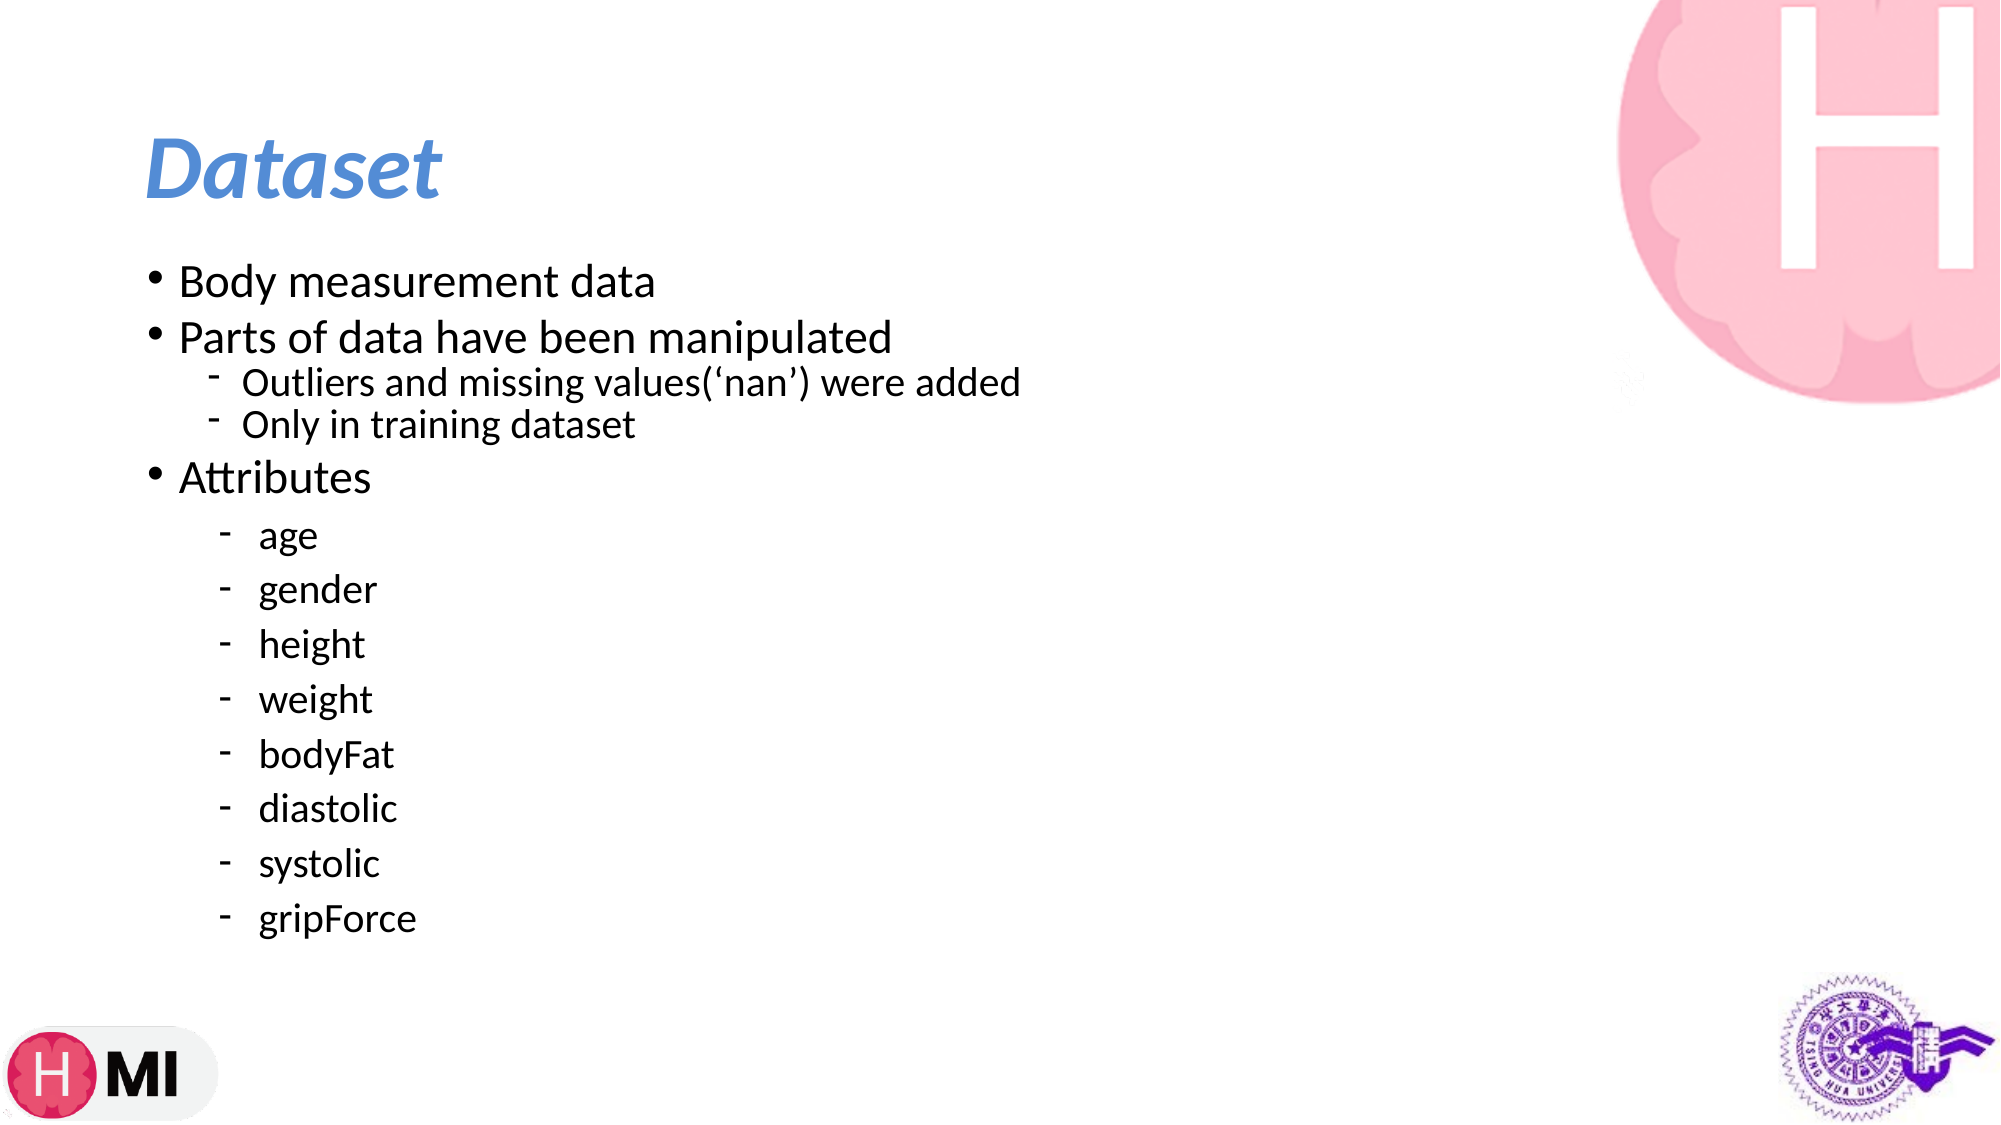

# Dataset
Body measurement data
Parts of data have been manipulated
Outliers and missing values(‘nan’) were added
Only in training dataset
Attributes
age
gender
height
weight
bodyFat
diastolic
systolic
gripForce